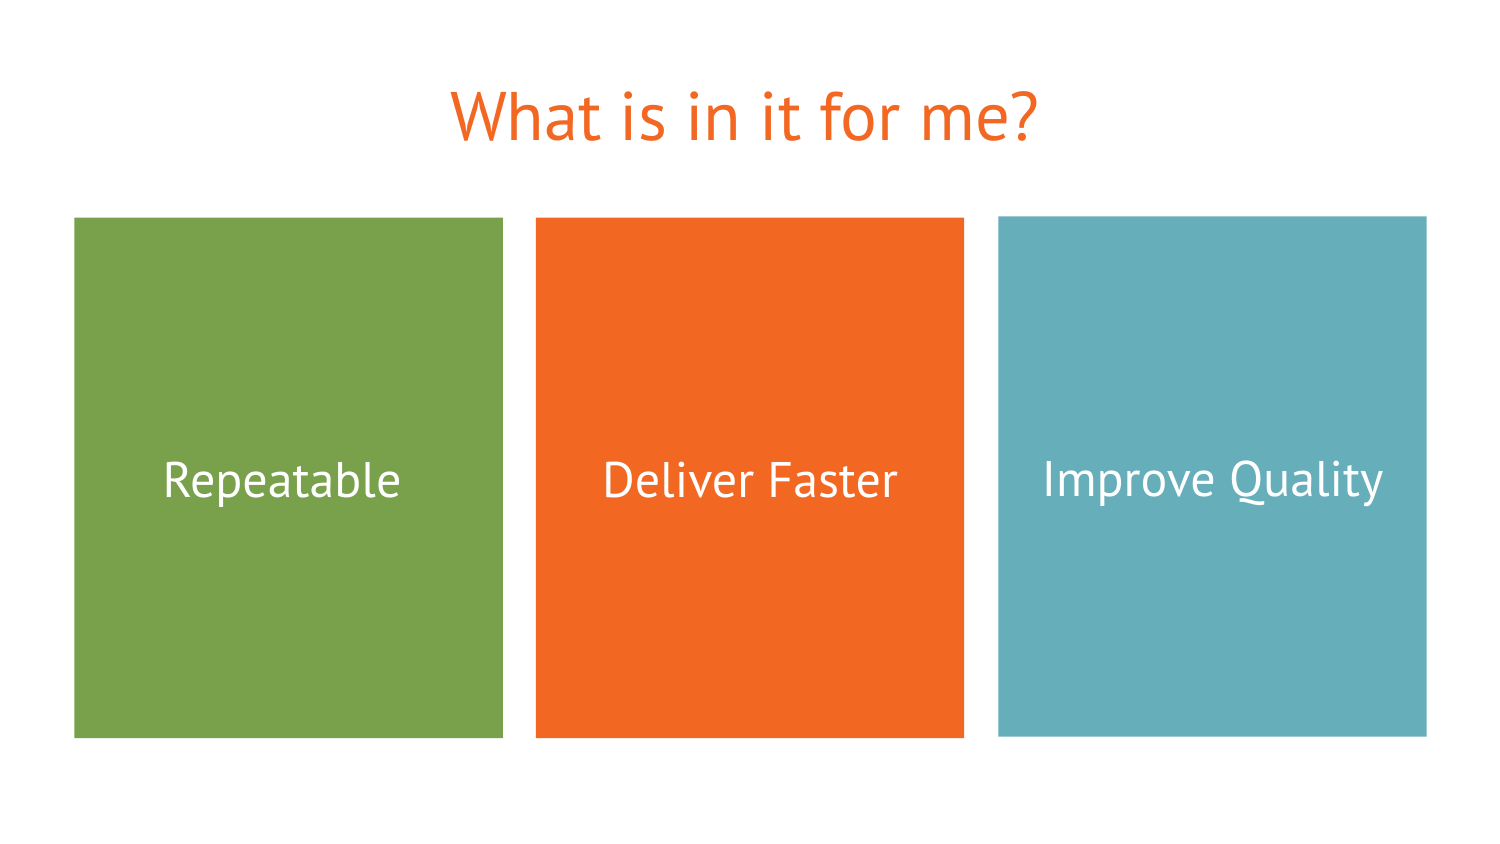

# What is in it for me?
Improve Quality
Repeatable
Deliver Faster